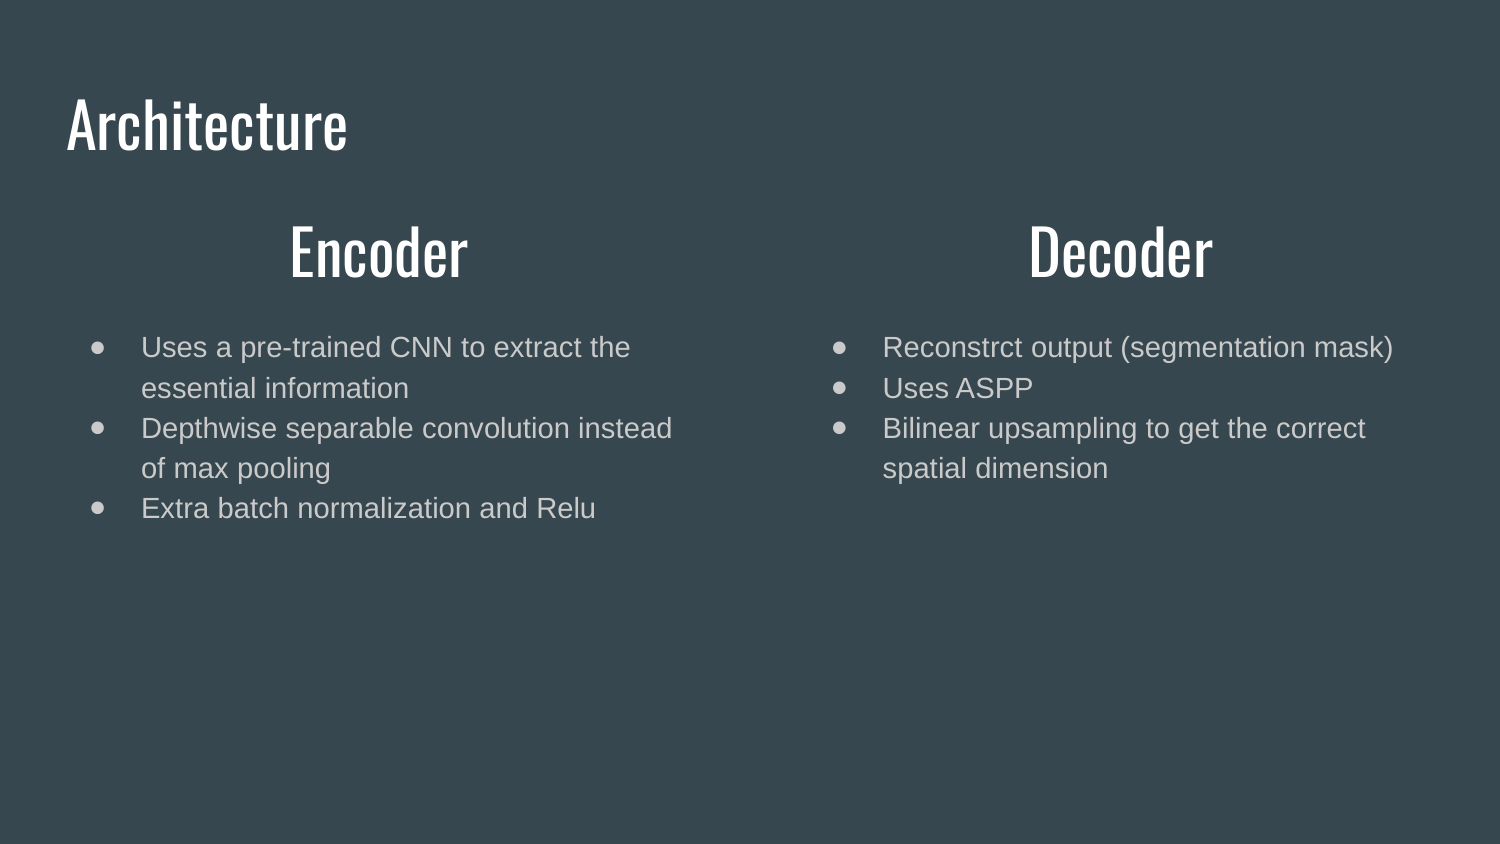

# Architecture
Encoder
Uses a pre-trained CNN to extract the essential information
Depthwise separable convolution instead of max pooling
Extra batch normalization and Relu
Decoder
Reconstrct output (segmentation mask)
Uses ASPP
Bilinear upsampling to get the correct spatial dimension